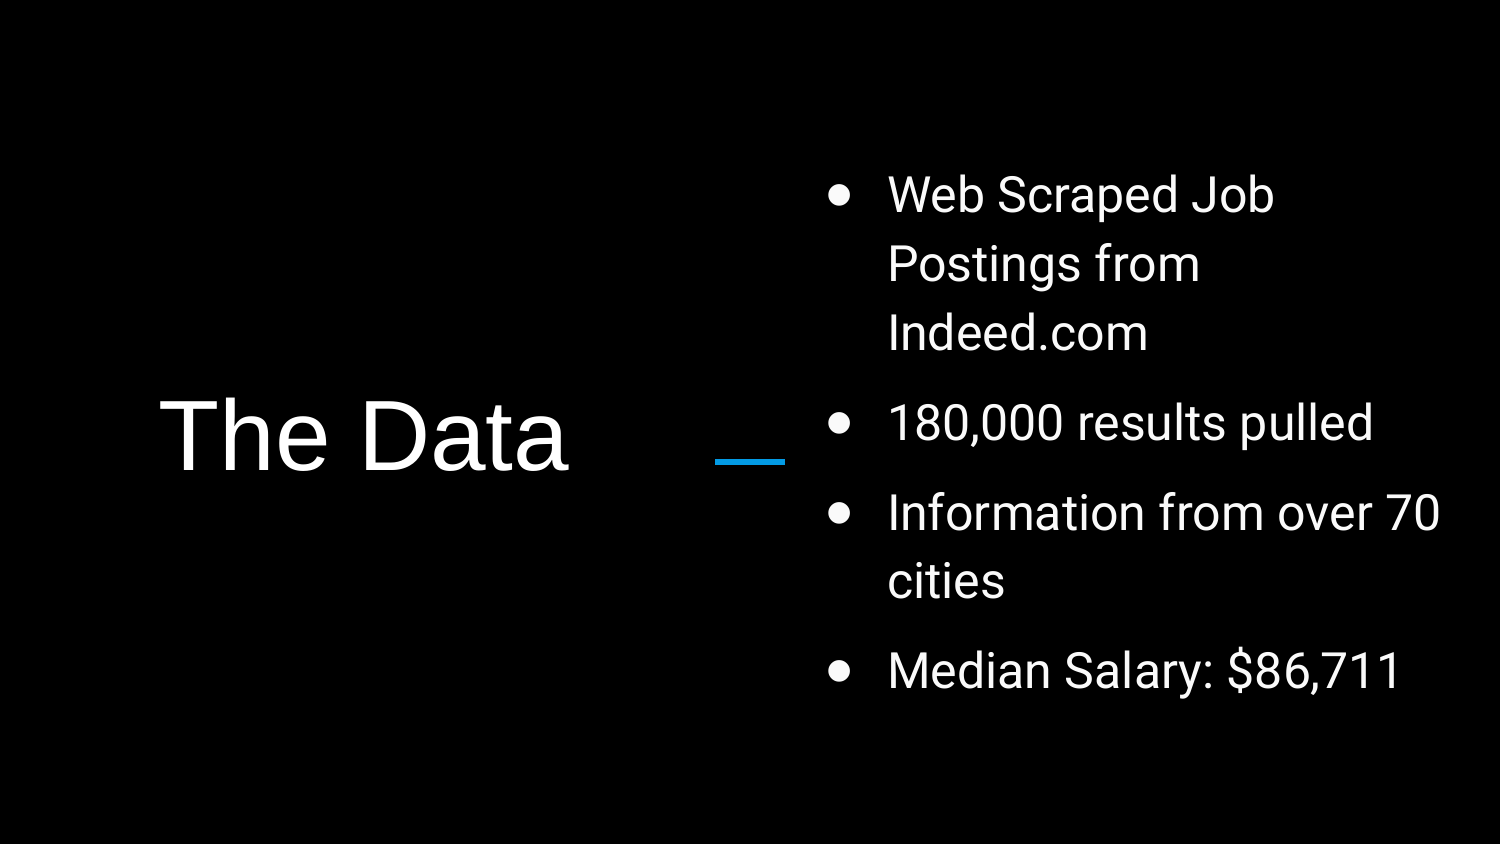

Web Scraped Job Postings from Indeed.com
180,000 results pulled
Information from over 70 cities
Median Salary: $86,711

# The Data